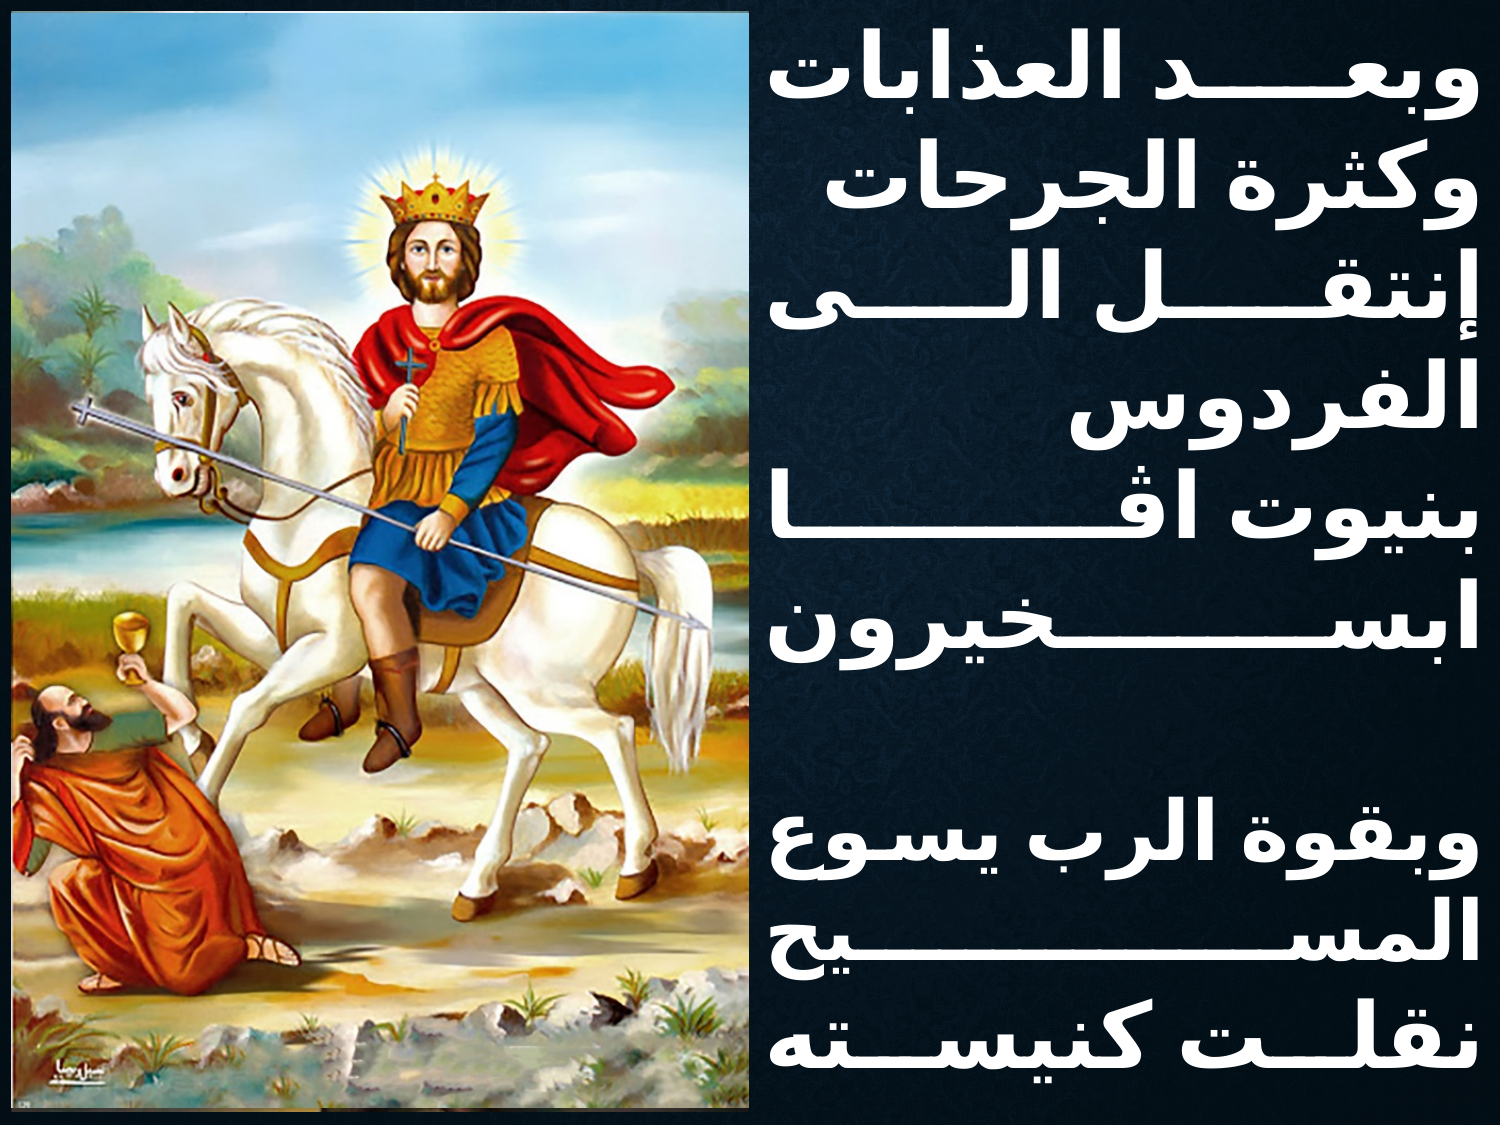

وبعد العذابات
وكثرة الجرحات
إنتقل الى الفردوس
بنيوت اڤا ابسخيرون
وبقوة الرب يسوع المسيح
نقلت كنيسته من
كفر الشيخ لسمالوط
بنيوت اڤا ابسخيرون